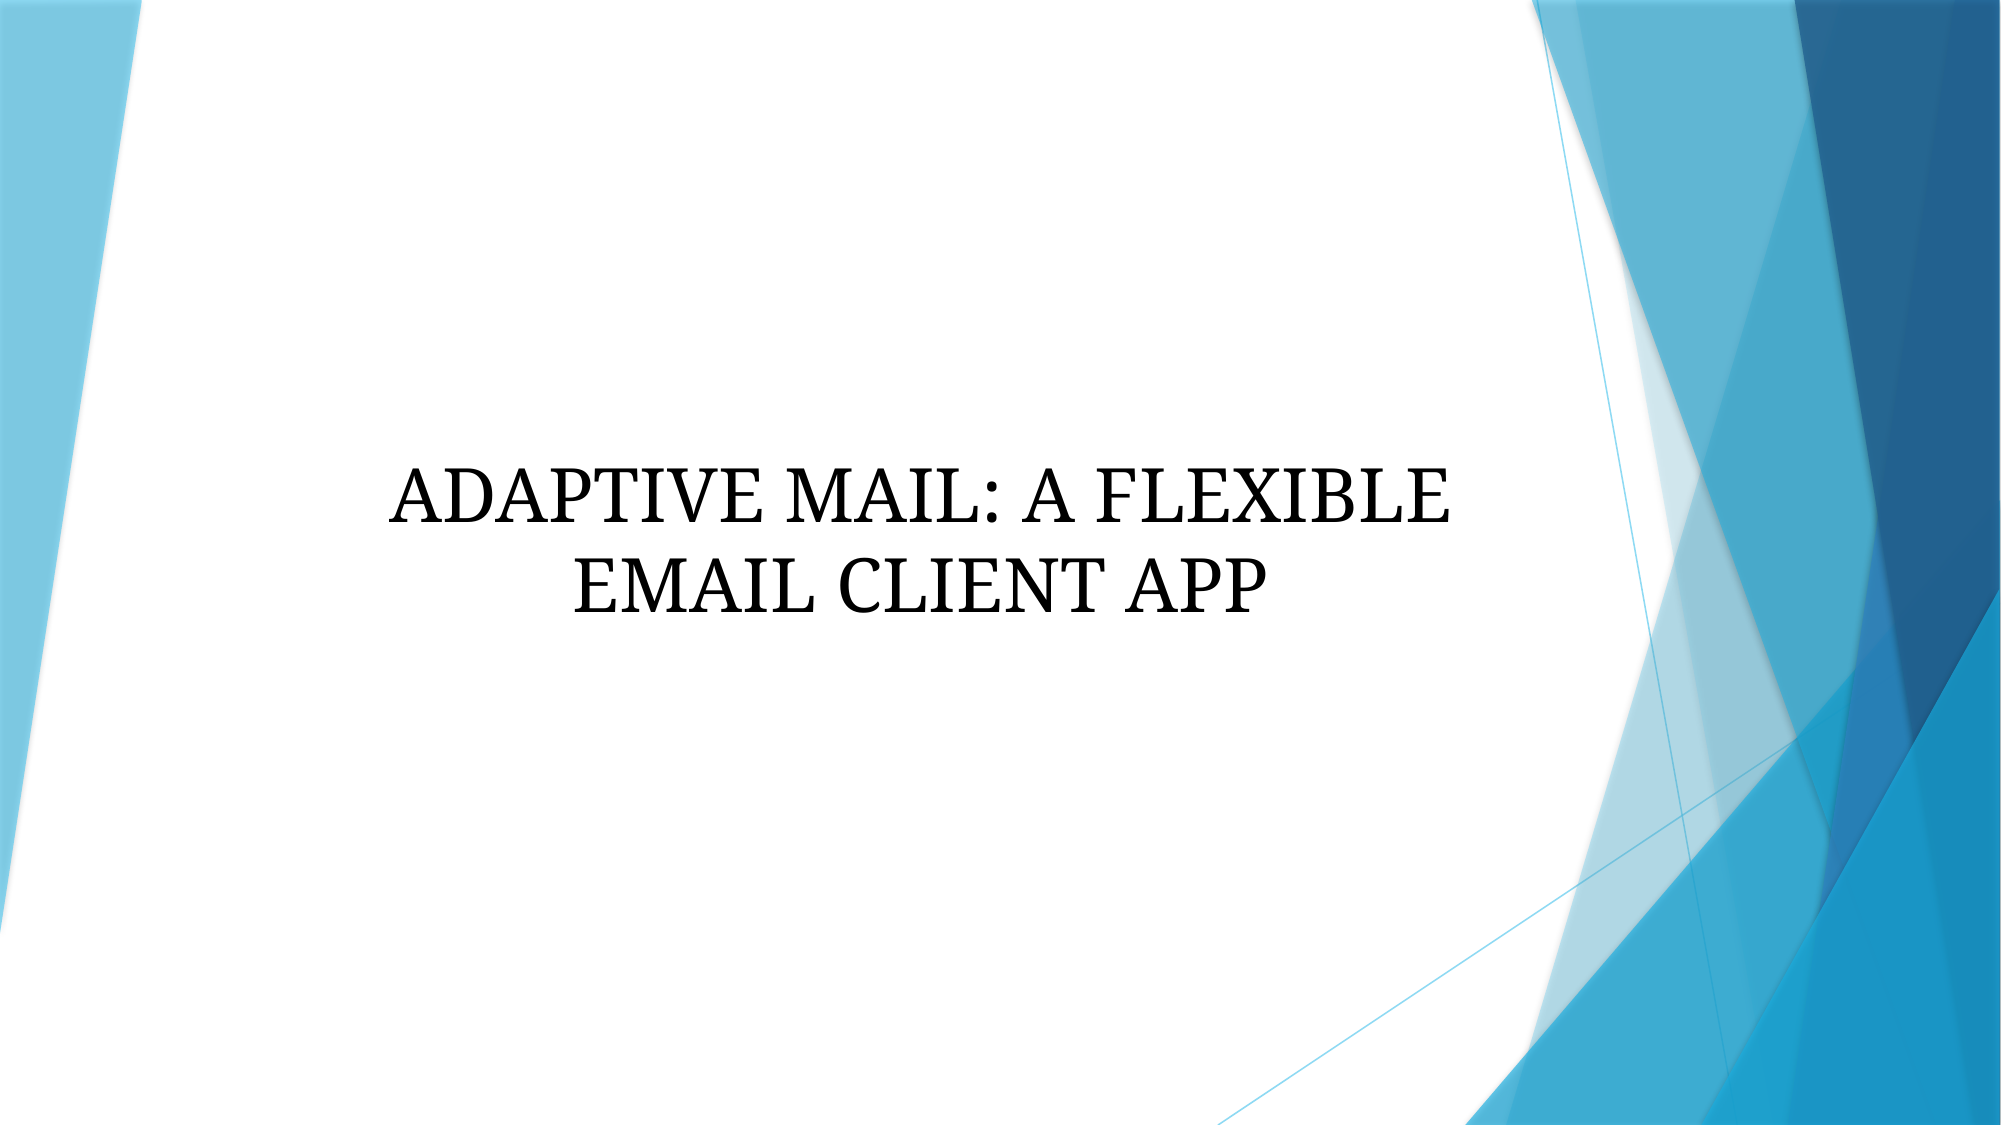

#
ADAPTIVE MAIL: A FLEXIBLE EMAIL CLIENT APP